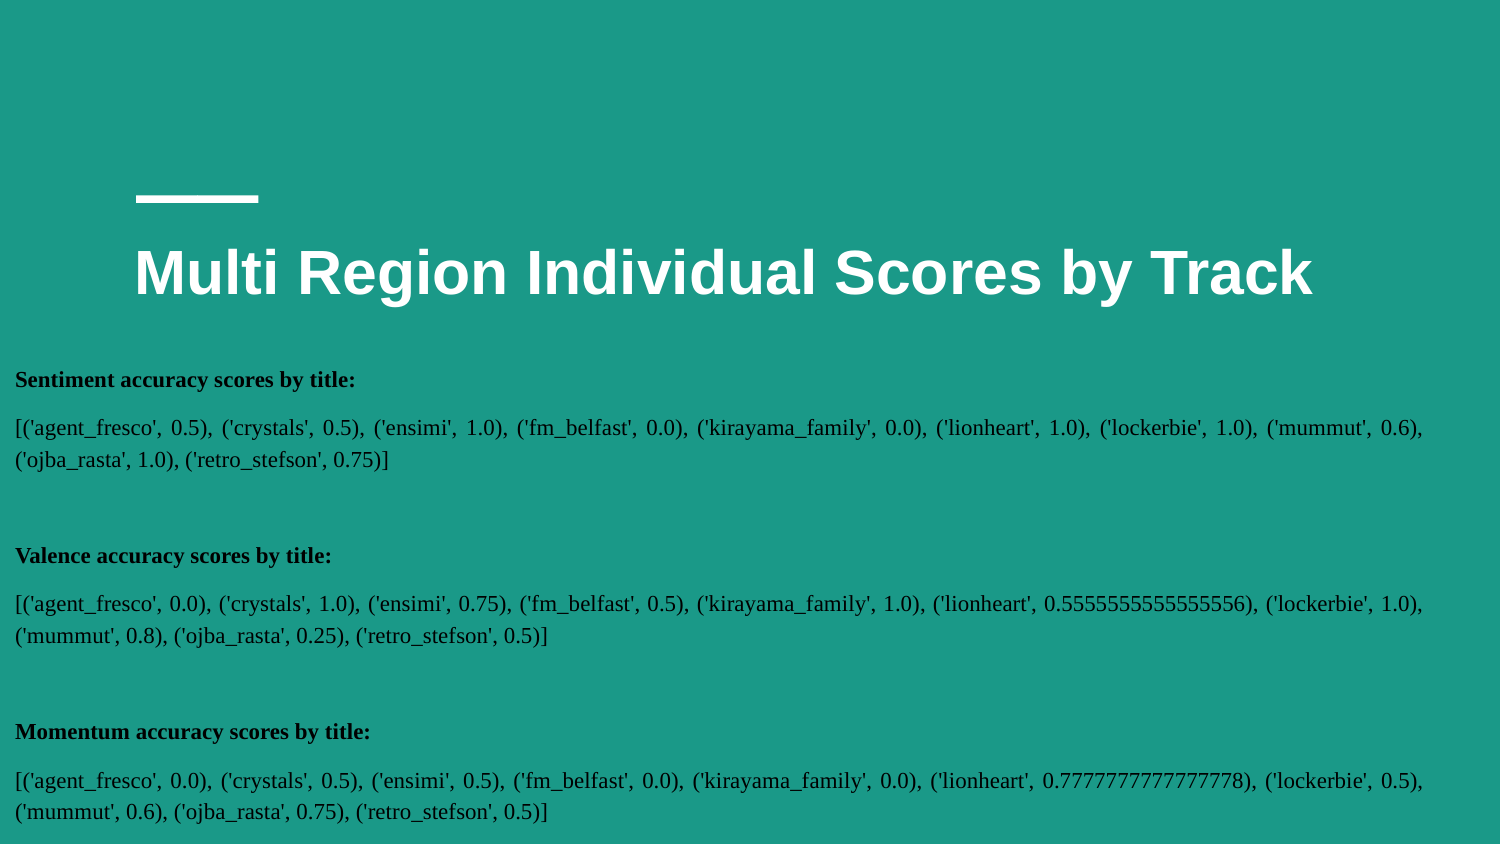

# Multi Region Individual Scores by Track
Sentiment accuracy scores by title:
[('agent_fresco', 0.5), ('crystals', 0.5), ('ensimi', 1.0), ('fm_belfast', 0.0), ('kirayama_family', 0.0), ('lionheart', 1.0), ('lockerbie', 1.0), ('mummut', 0.6), ('ojba_rasta', 1.0), ('retro_stefson', 0.75)]

Valence accuracy scores by title:
[('agent_fresco', 0.0), ('crystals', 1.0), ('ensimi', 0.75), ('fm_belfast', 0.5), ('kirayama_family', 1.0), ('lionheart', 0.5555555555555556), ('lockerbie', 1.0), ('mummut', 0.8), ('ojba_rasta', 0.25), ('retro_stefson', 0.5)]

Momentum accuracy scores by title:
[('agent_fresco', 0.0), ('crystals', 0.5), ('ensimi', 0.5), ('fm_belfast', 0.0), ('kirayama_family', 0.0), ('lionheart', 0.7777777777777778), ('lockerbie', 0.5), ('mummut', 0.6), ('ojba_rasta', 0.75), ('retro_stefson', 0.5)]